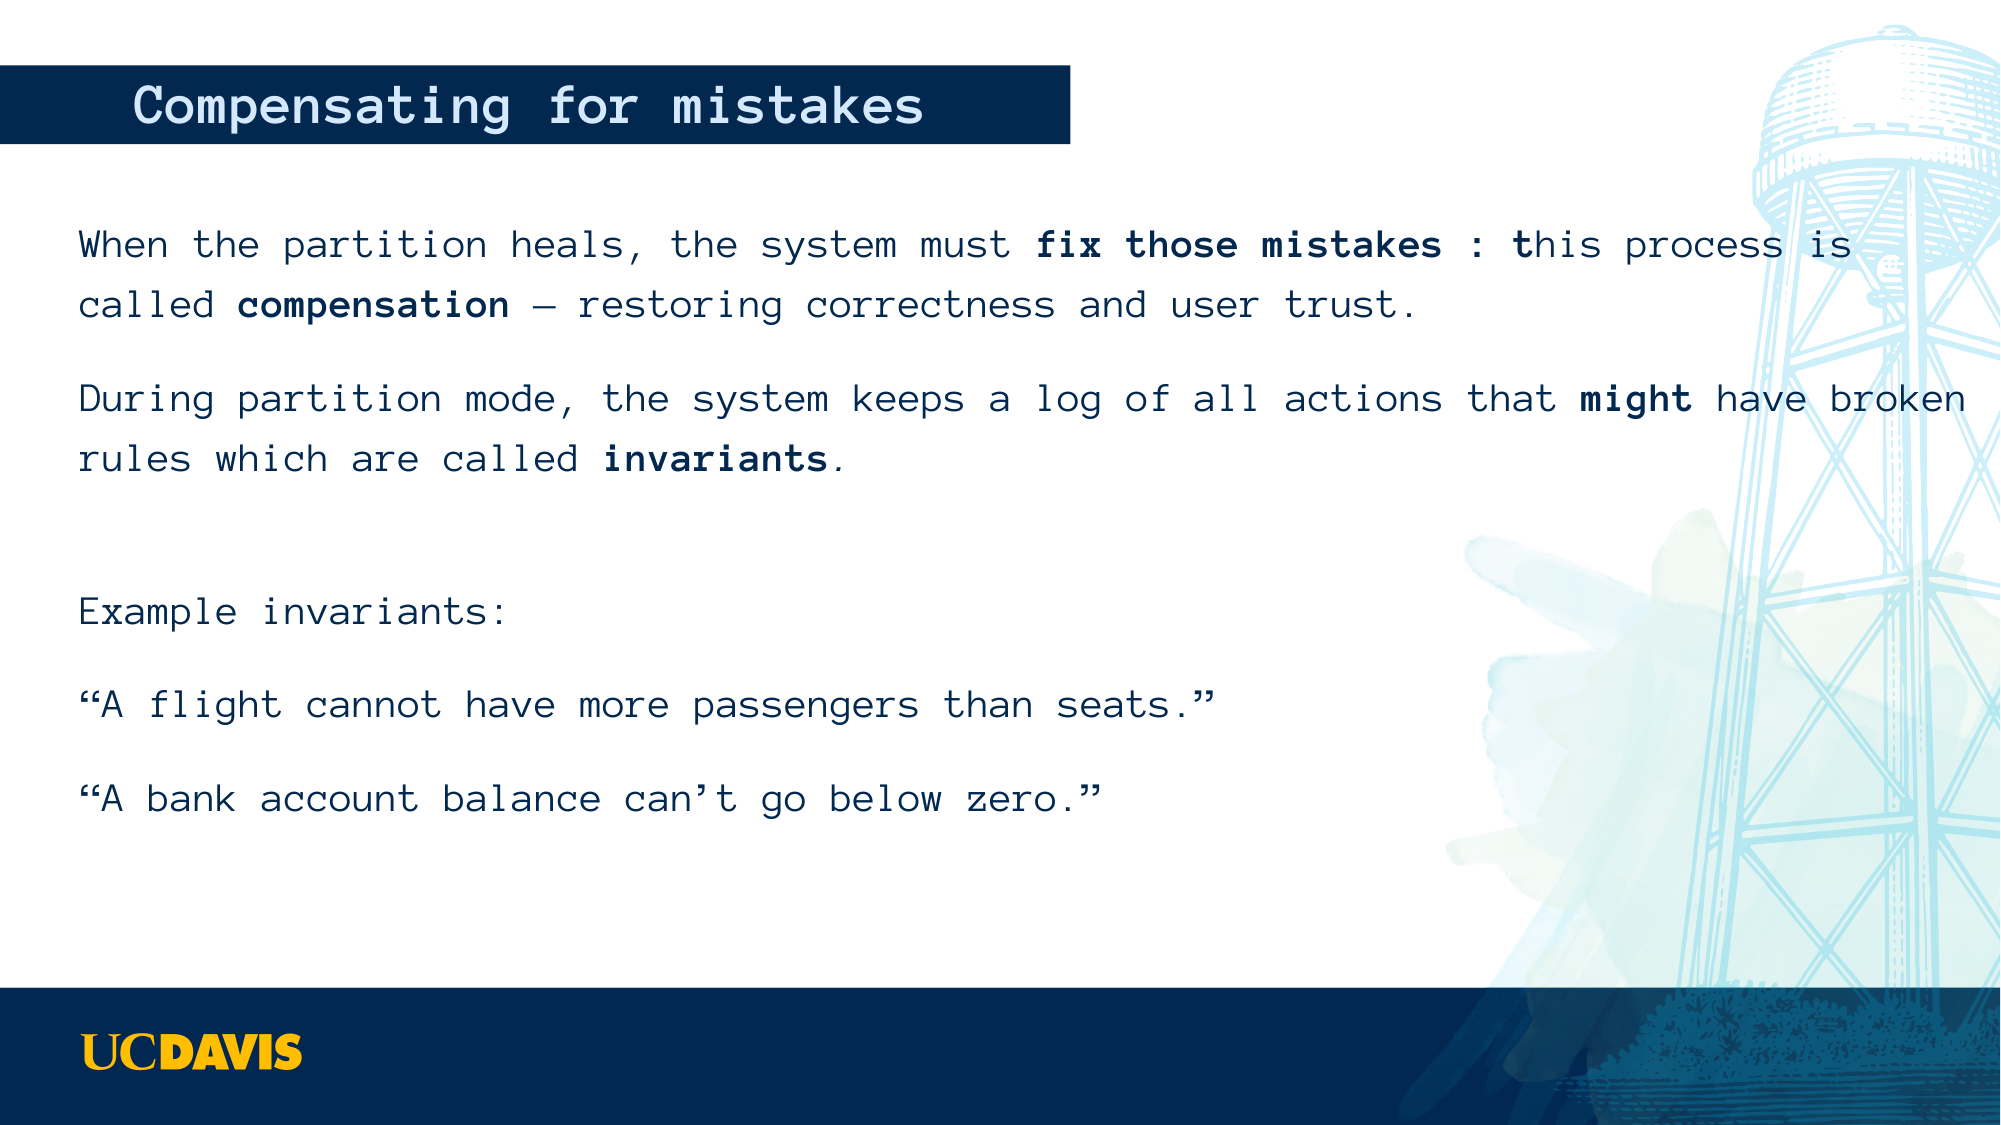

# Compensating for mistakes
When the partition heals, the system must fix those mistakes : this process is called compensation — restoring correctness and user trust.
During partition mode, the system keeps a log of all actions that might have broken rules which are called invariants.
Example invariants:
“A flight cannot have more passengers than seats.”
“A bank account balance can’t go below zero.”